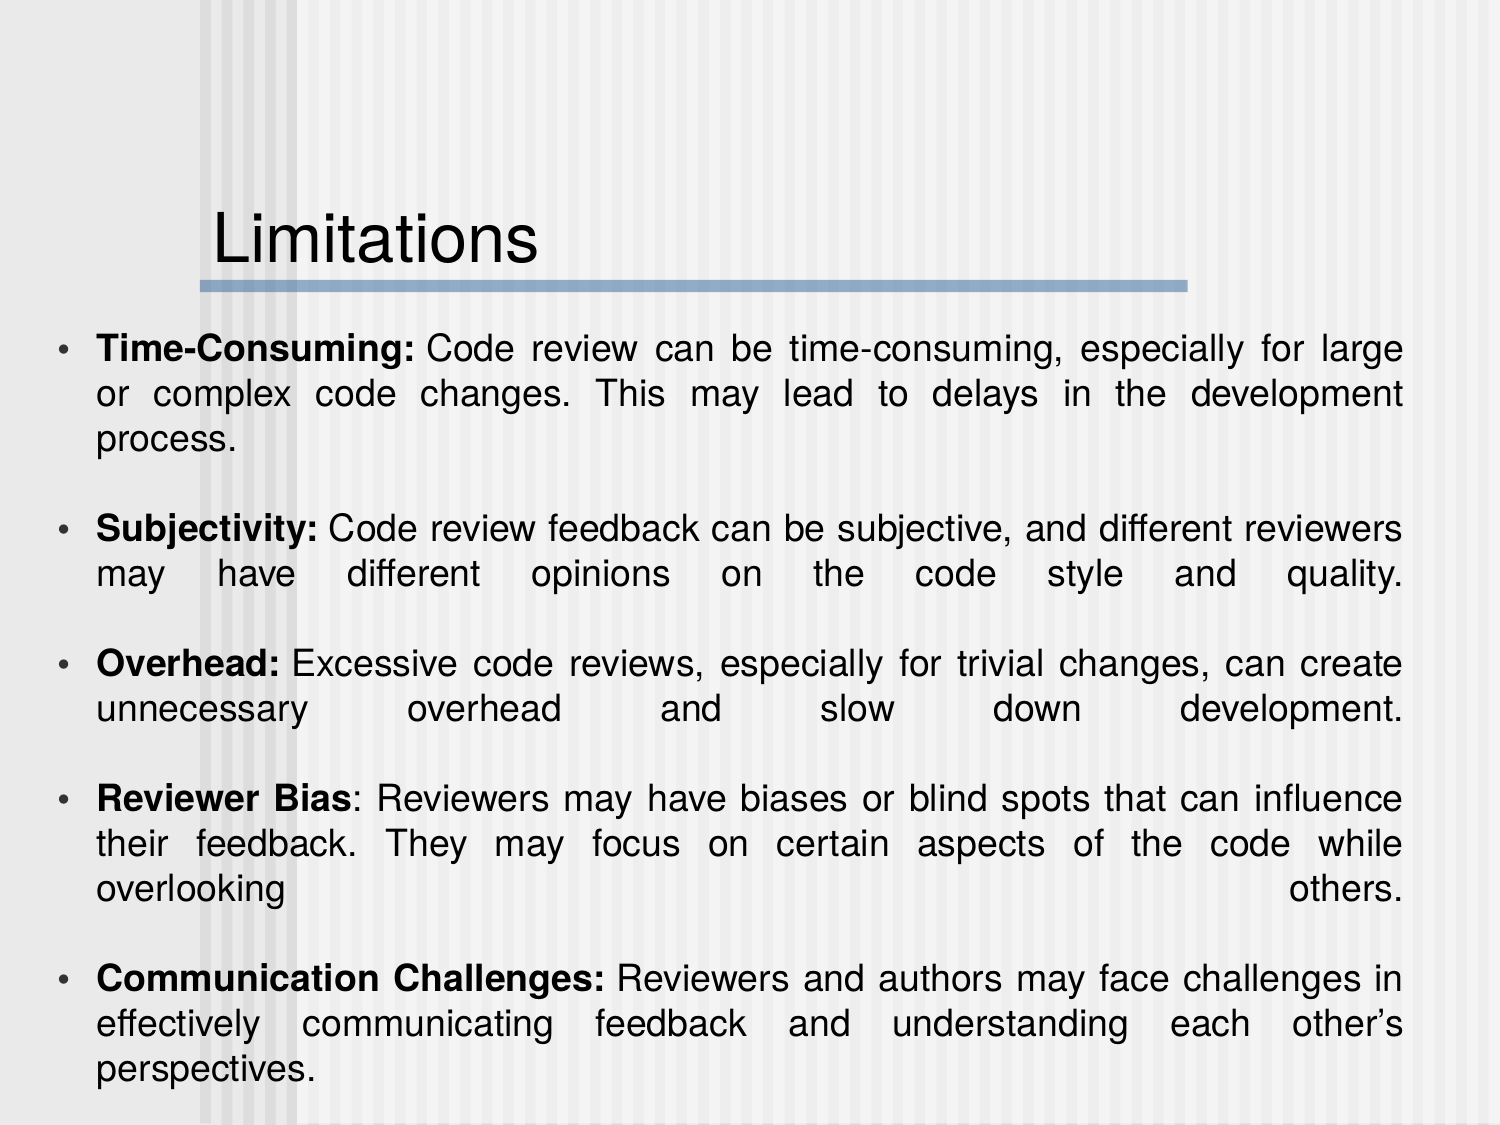

Limitations
Time-Consuming: Code review can be time-consuming, especially for large or complex code changes. This may lead to delays in the development process.
Subjectivity: Code review feedback can be subjective, and different reviewers may have different opinions on the code style and quality.
Overhead: Excessive code reviews, especially for trivial changes, can create unnecessary overhead and slow down development.
Reviewer Bias: Reviewers may have biases or blind spots that can influence their feedback. They may focus on certain aspects of the code while overlooking others.
Communication Challenges: Reviewers and authors may face challenges in effectively communicating feedback and understanding each other’s perspectives.
25